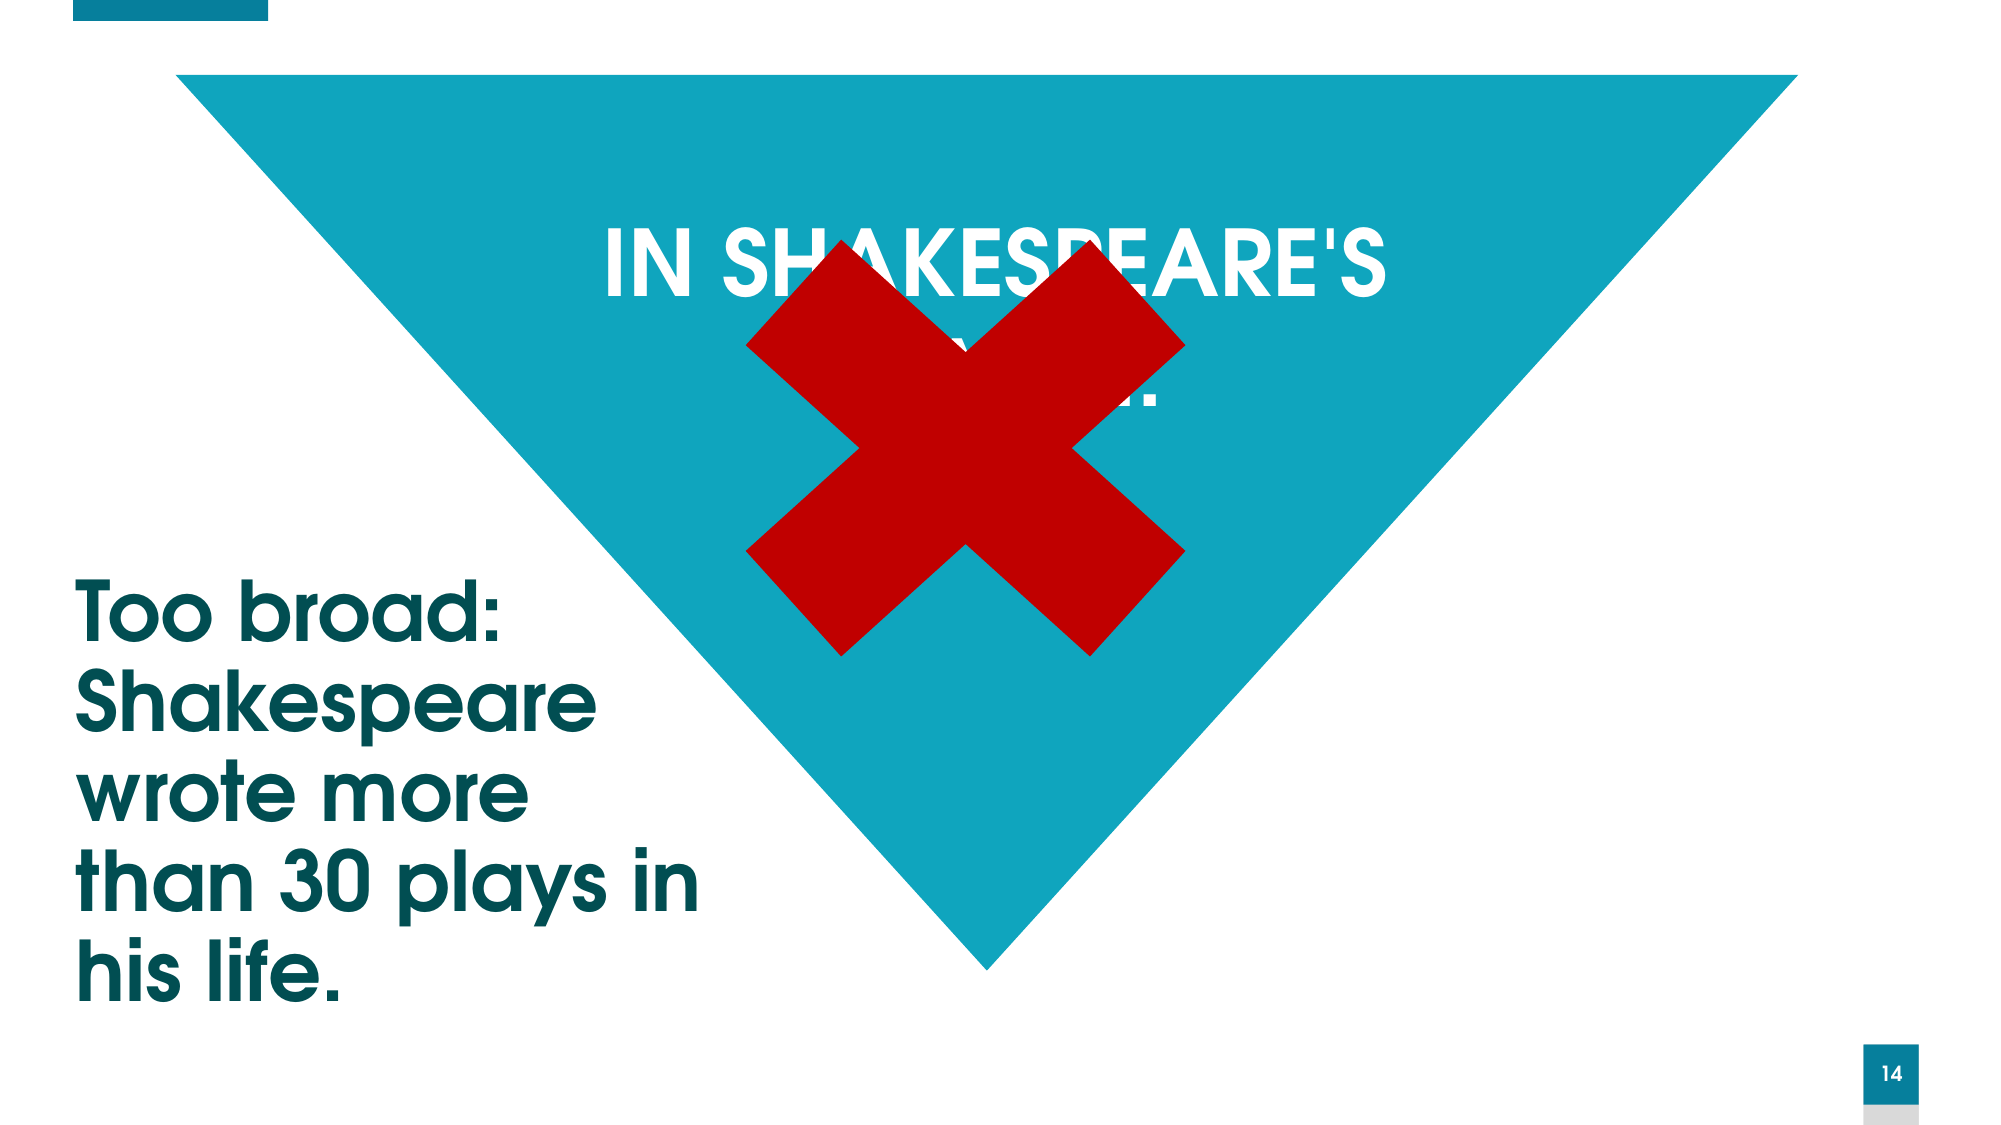

IN SHAKESPEARE'S PLAYS...
Too broad:
Shakespeare wrote more
than 30 plays in his life.